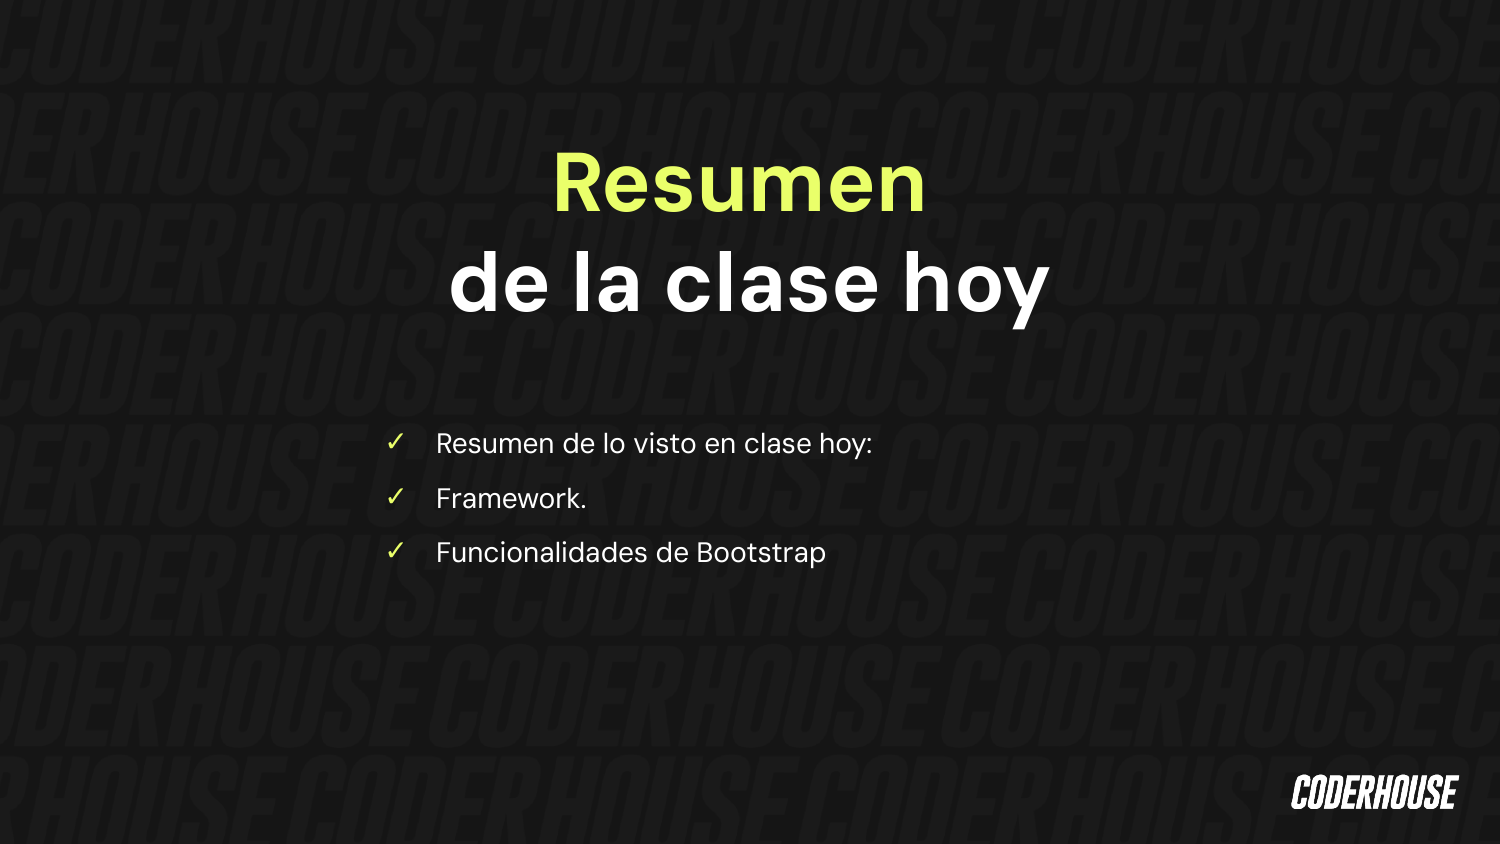

Resumen
de la clase hoy
Resumen de lo visto en clase hoy:
Framework.
Funcionalidades de Bootstrap